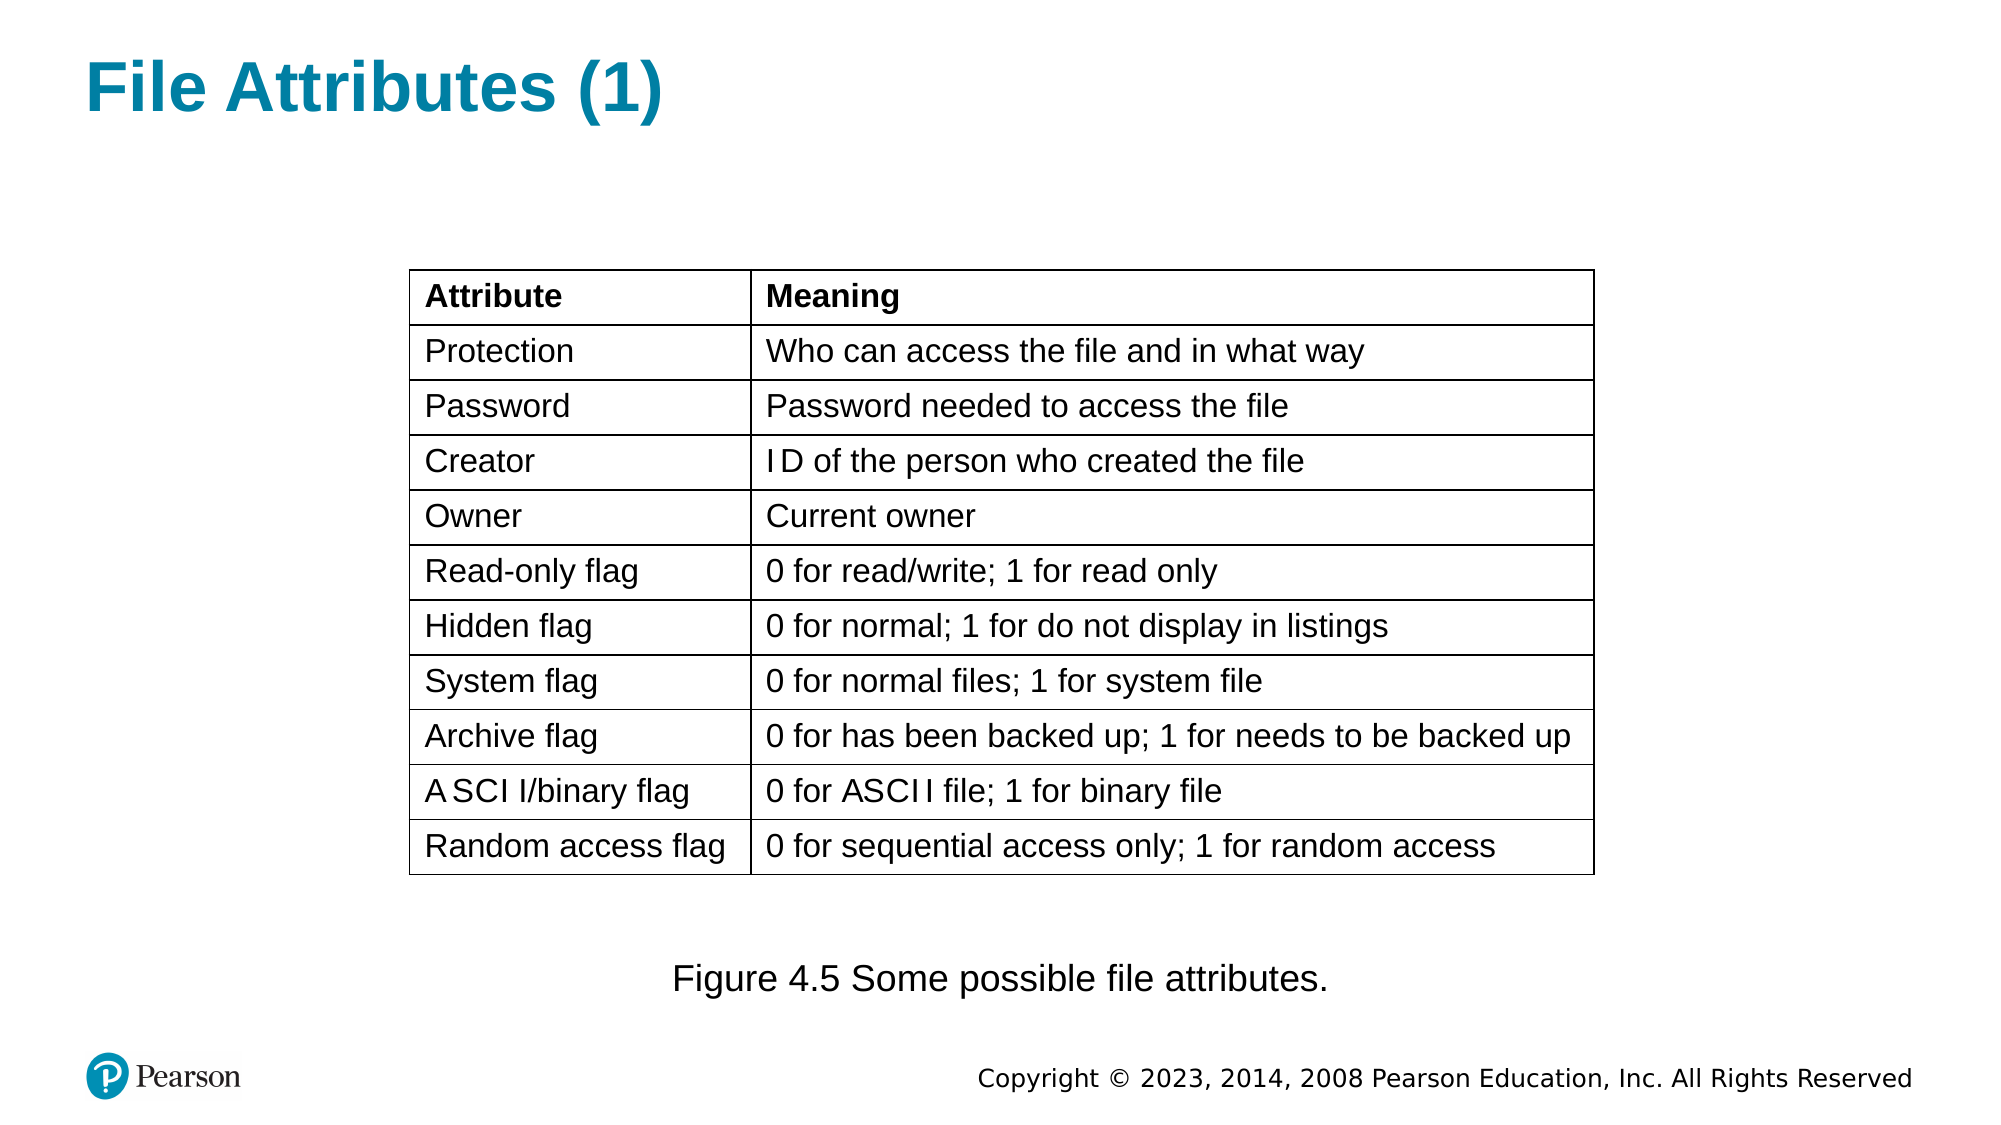

# File Attributes (1)
| Attribute | Meaning |
| --- | --- |
| Protection | Who can access the file and in what way |
| Password | Password needed to access the file |
| Creator | I D of the person who created the file |
| Owner | Current owner |
| Read-only flag | 0 for read/write; 1 for read only |
| Hidden flag | 0 for normal; 1 for do not display in listings |
| System flag | 0 for normal files; 1 for system file |
| Archive flag | 0 for has been backed up; 1 for needs to be backed up |
| A S C I I/binary flag | 0 for A S C I I file; 1 for binary file |
| Random access flag | 0 for sequential access only; 1 for random access |
Figure 4.5 Some possible file attributes.